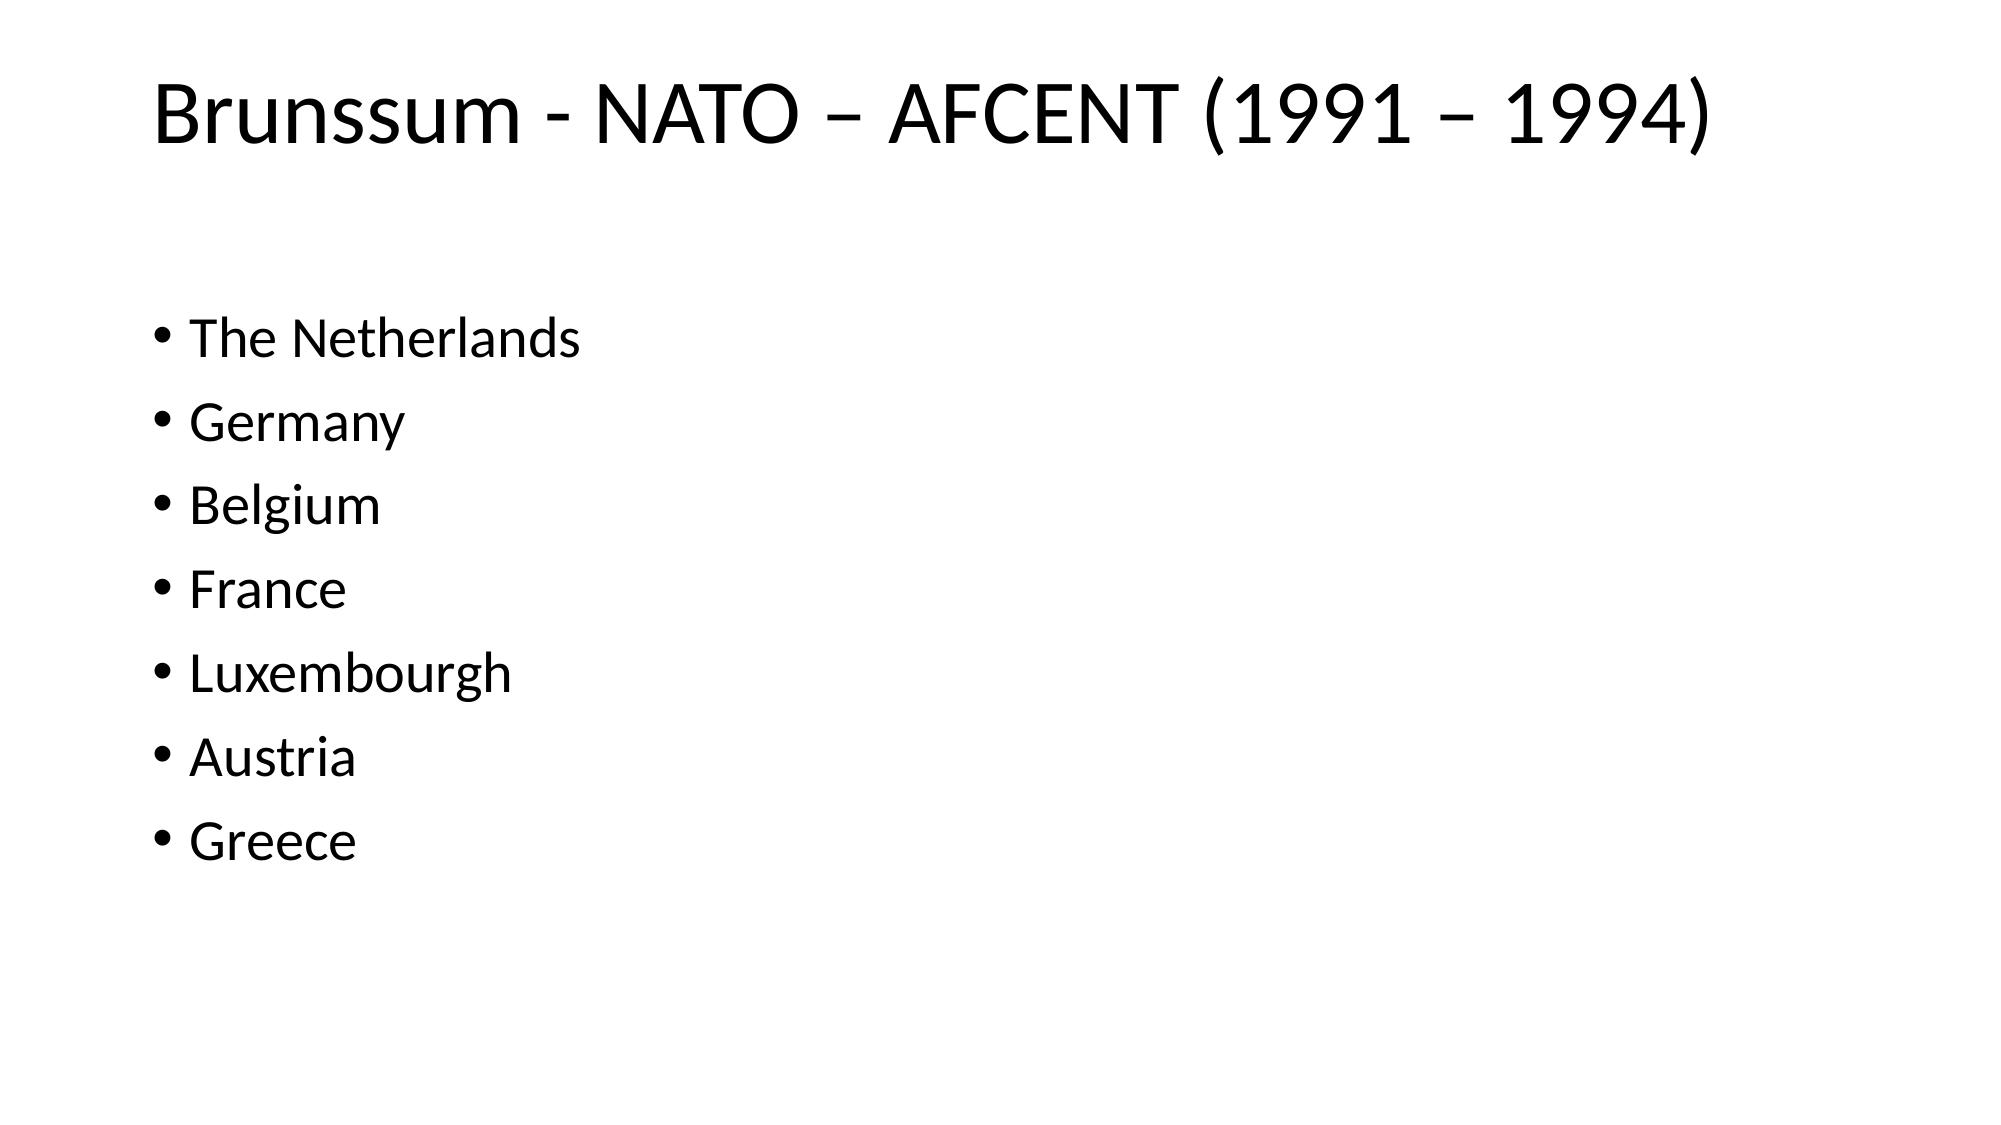

# Brunssum - NATO – AFCENT (1991 – 1994)
The Netherlands
Germany
Belgium
France
Luxembourgh
Austria
Greece